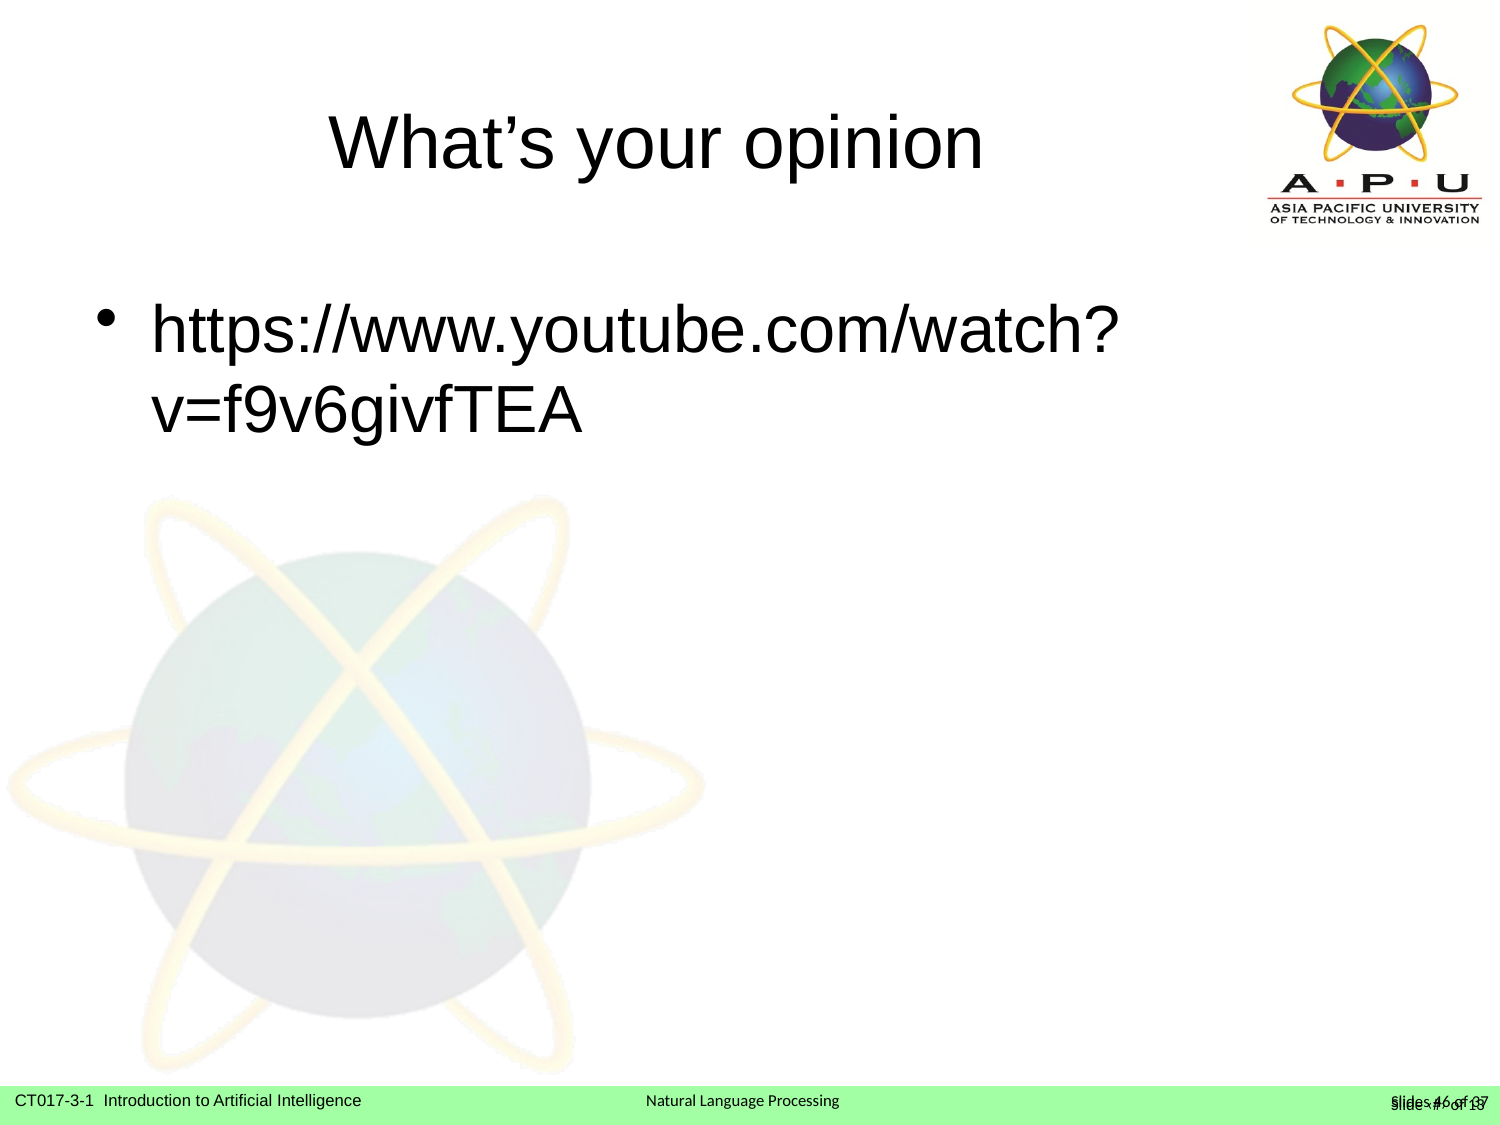

# What’s your opinion
https://www.youtube.com/watch?v=f9v6givfTEA
Slide ‹#› of 13